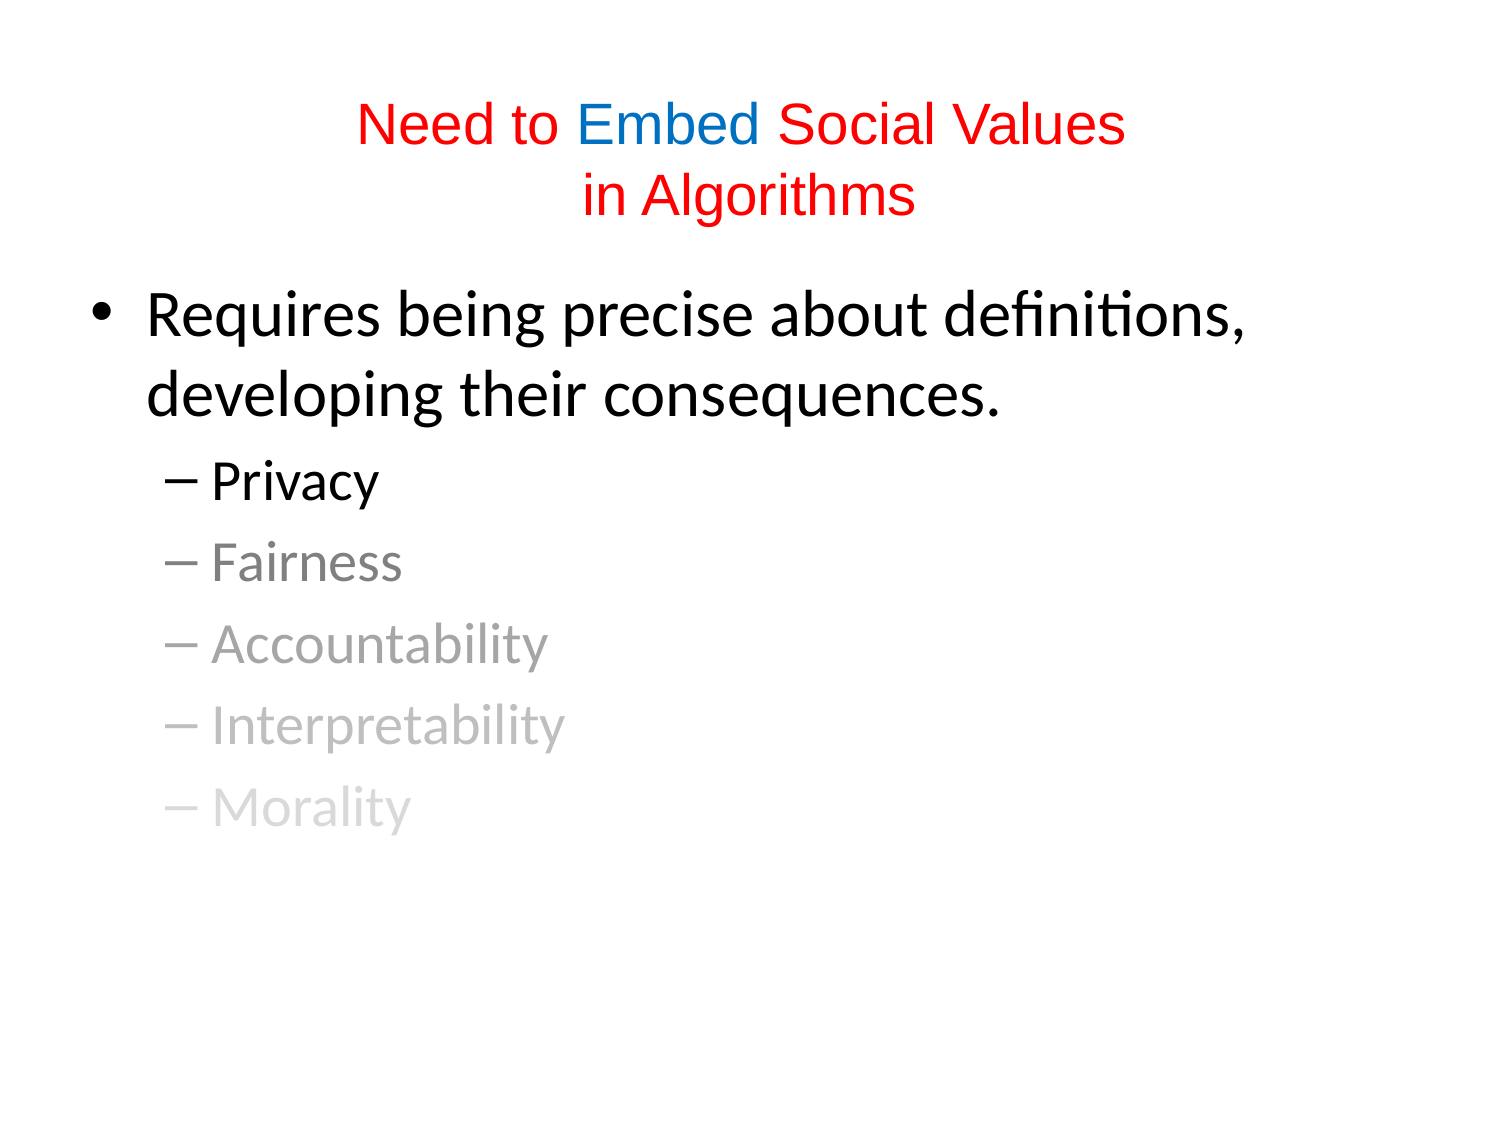

Need to Embed Social Values
in Algorithms
Requires being precise about definitions, developing their consequences.
Privacy
Fairness
Accountability
Interpretability
Morality